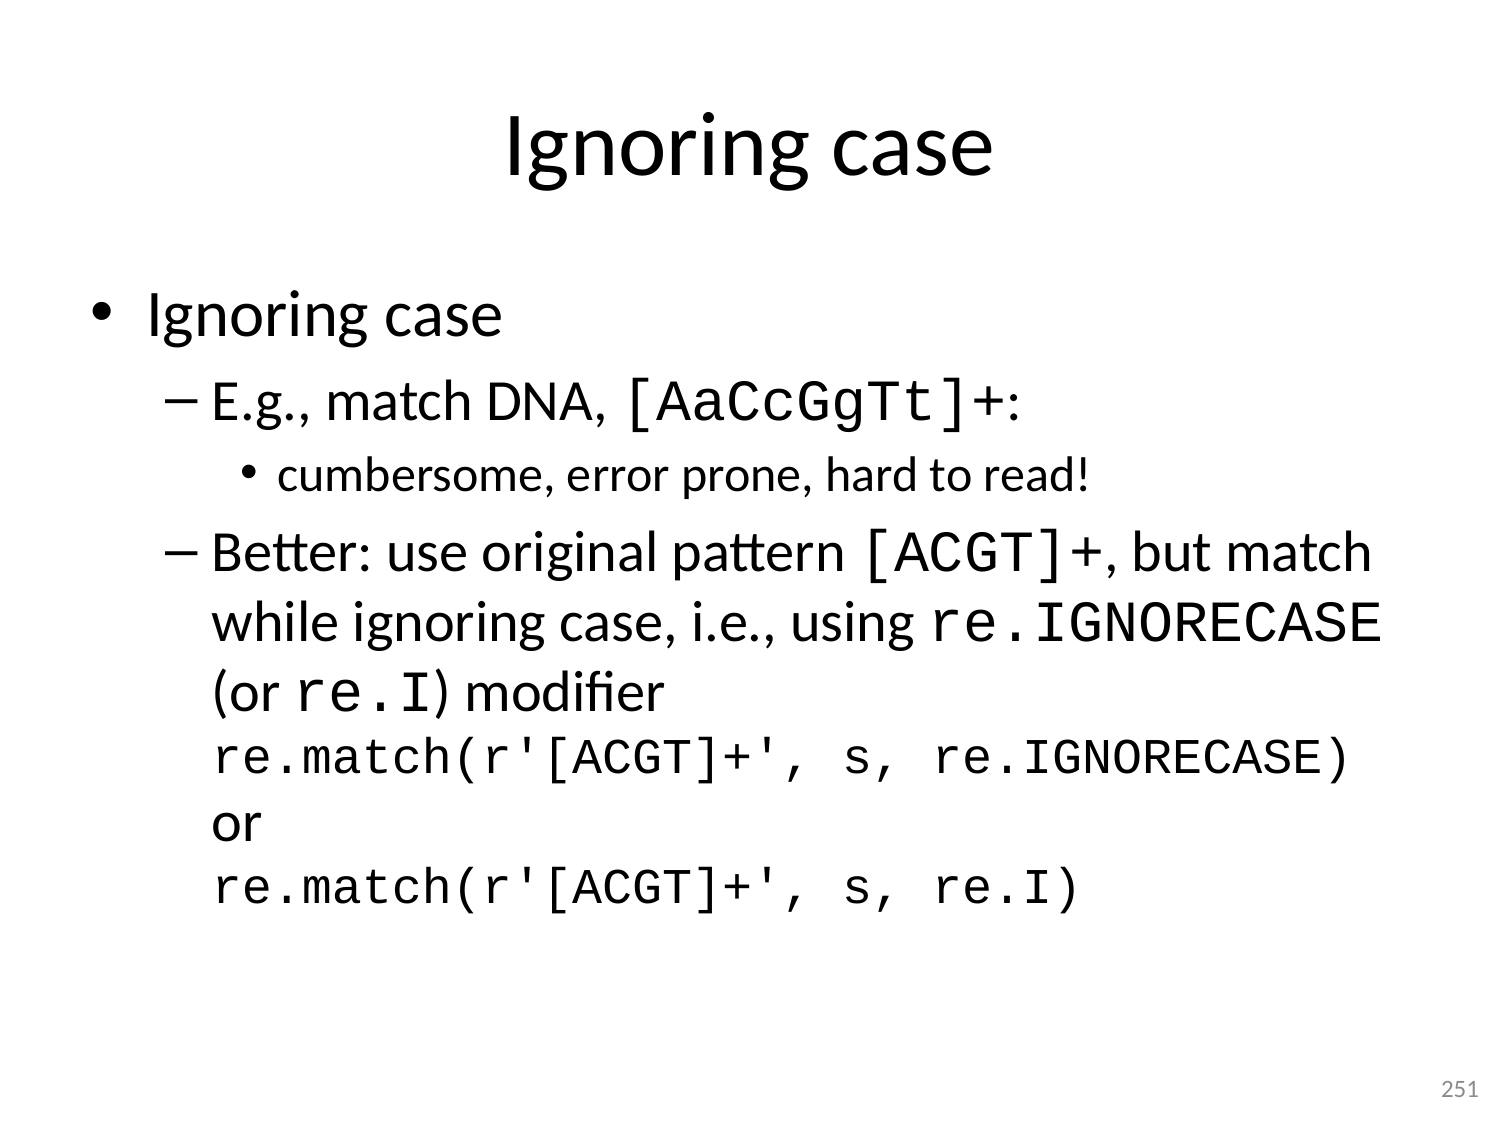

# Ignoring case
Ignoring case
E.g., match DNA, [AaCcGgTt]+:
cumbersome, error prone, hard to read!
Better: use original pattern [ACGT]+, but match while ignoring case, i.e., using re.IGNORECASE (or re.I) modifier
re.match(r'[ACGT]+', s, re.IGNORECASE)
or
re.match(r'[ACGT]+', s, re.I)
251